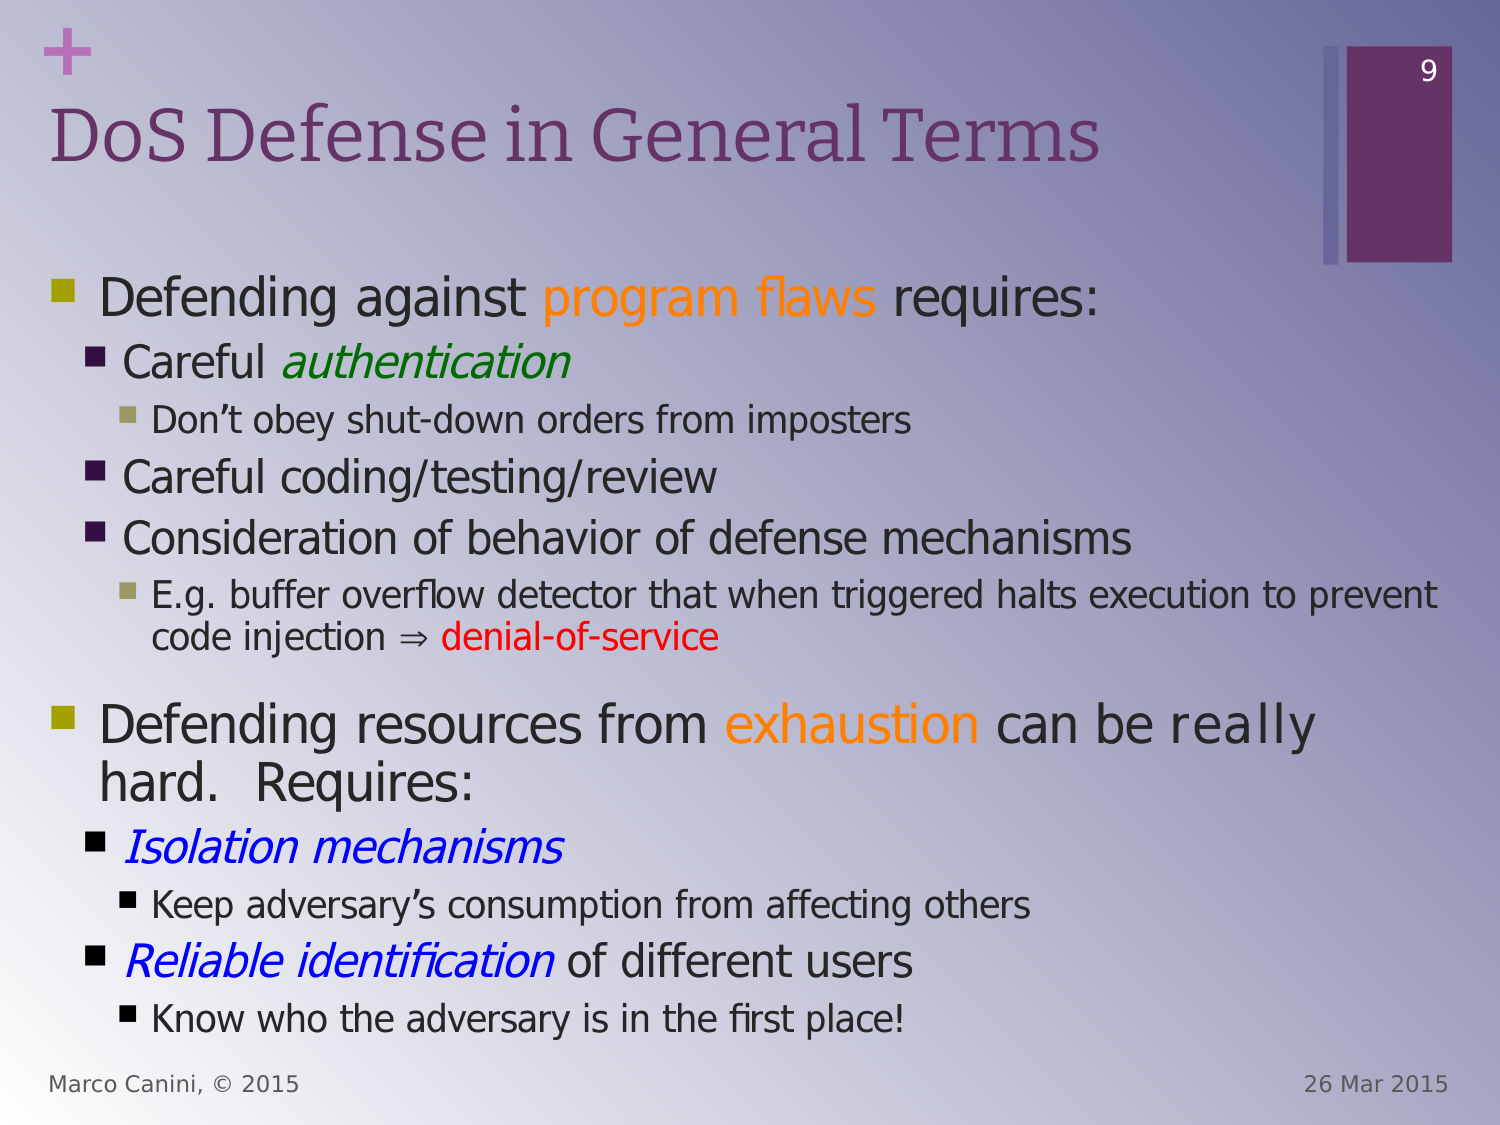

9
# DoS Defense in General Terms
Defending against program flaws requires:
Careful authentication
Don’t obey shut-down orders from imposters
Careful coding/testing/review
Consideration of behavior of defense mechanisms
E.g. buffer overflow detector that when triggered halts execution to prevent code injection ⇒ denial-of-service
Defending resources from exhaustion can be really hard.  Requires:
Isolation mechanisms
Keep adversary’s consumption from affecting others
Reliable identification of different users
Know who the adversary is in the first place!
Marco Canini, © 2015
26 Mar 2015